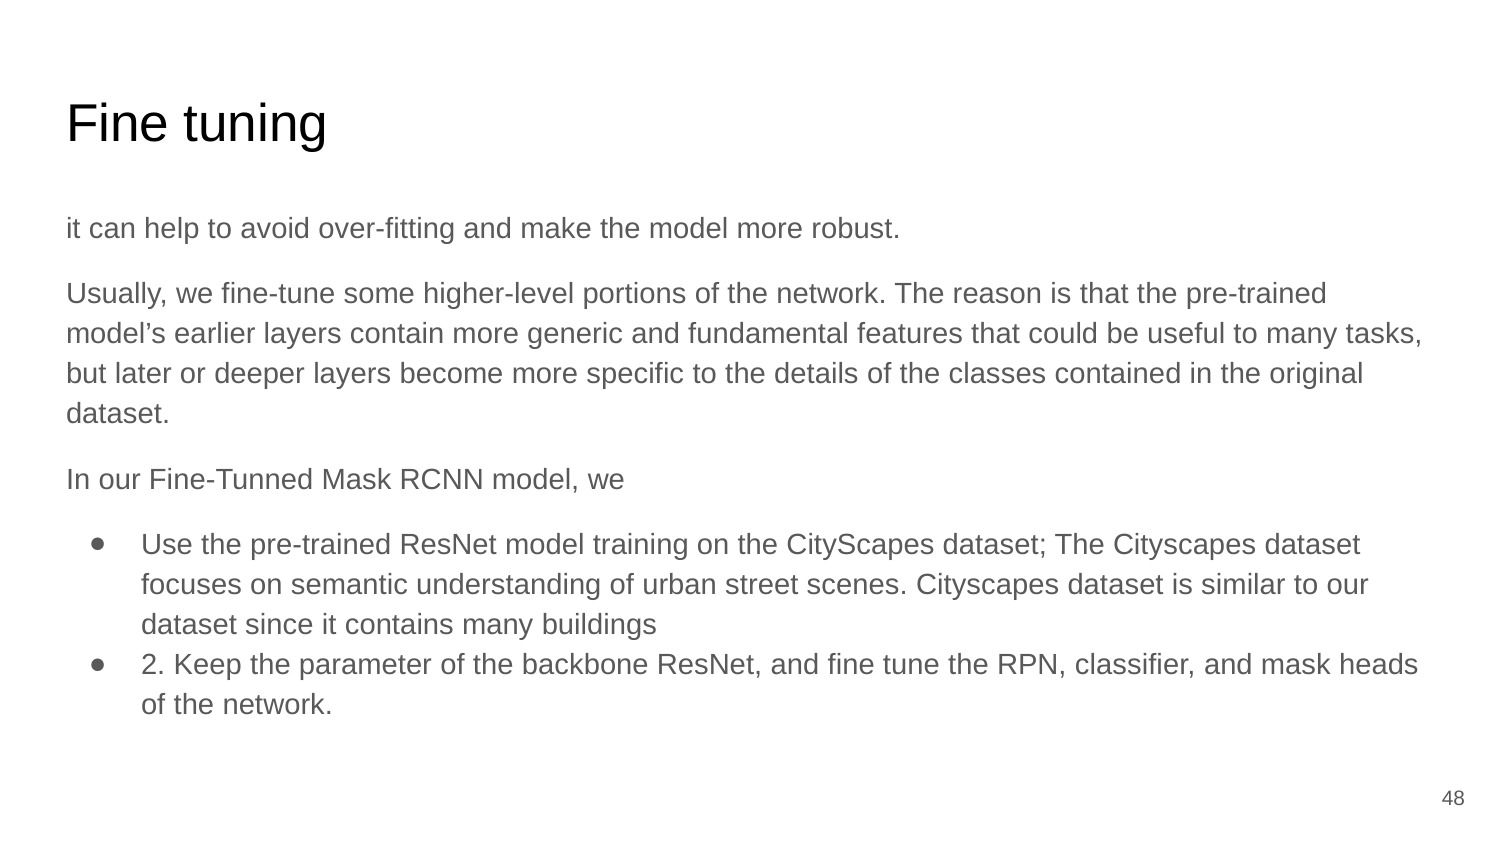

# Fine tuning
it can help to avoid over-fitting and make the model more robust.
Usually, we fine-tune some higher-level portions of the network. The reason is that the pre-trained model’s earlier layers contain more generic and fundamental features that could be useful to many tasks, but later or deeper layers become more specific to the details of the classes contained in the original dataset.
In our Fine-Tunned Mask RCNN model, we
Use the pre-trained ResNet model training on the CityScapes dataset; The Cityscapes dataset focuses on semantic understanding of urban street scenes. Cityscapes dataset is similar to our dataset since it contains many buildings
2. Keep the parameter of the backbone ResNet, and fine tune the RPN, classifier, and mask heads of the network.

48